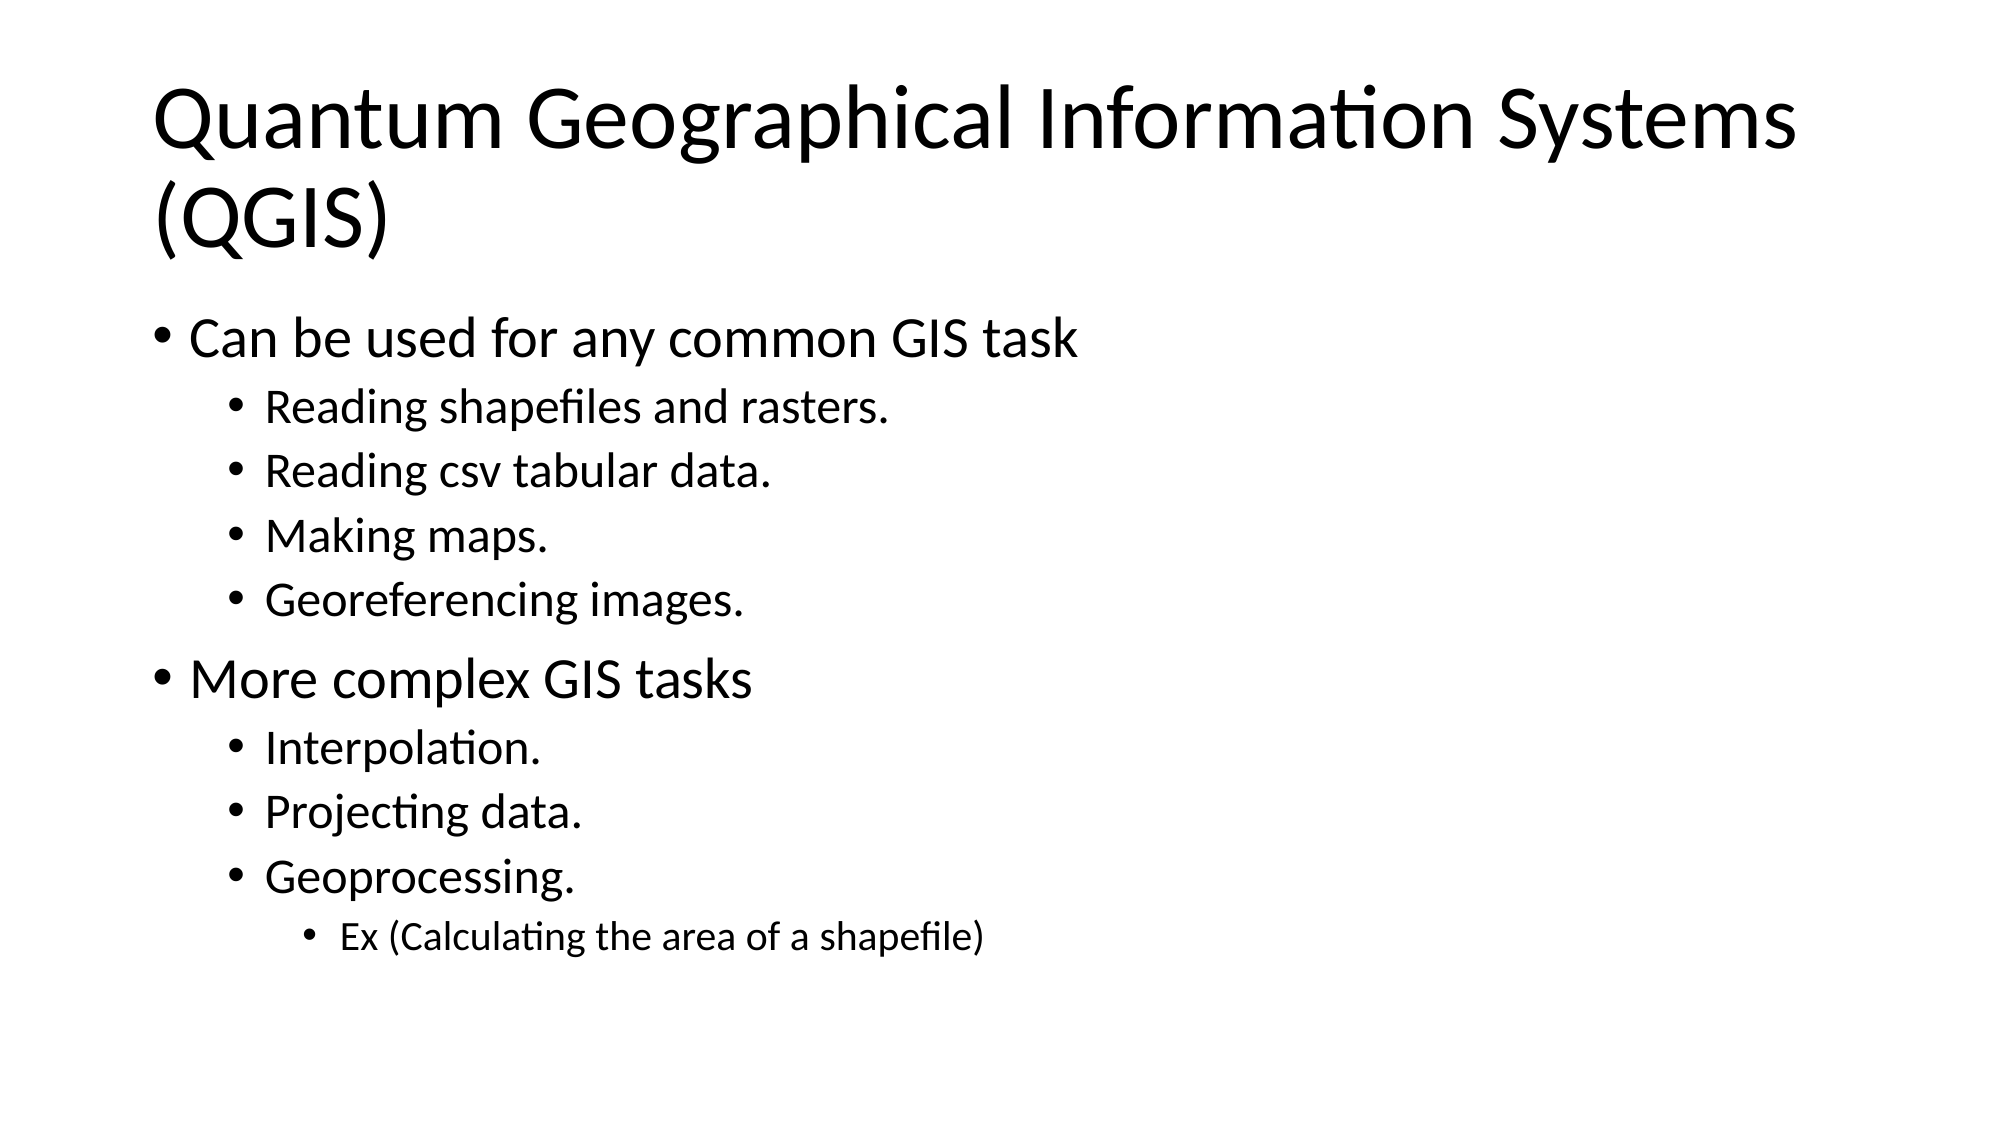

# Quantum Geographical Information Systems (QGIS)
Can be used for any common GIS task
Reading shapefiles and rasters.
Reading csv tabular data.
Making maps.
Georeferencing images.
More complex GIS tasks
Interpolation.
Projecting data.
Geoprocessing.
Ex (Calculating the area of a shapefile)